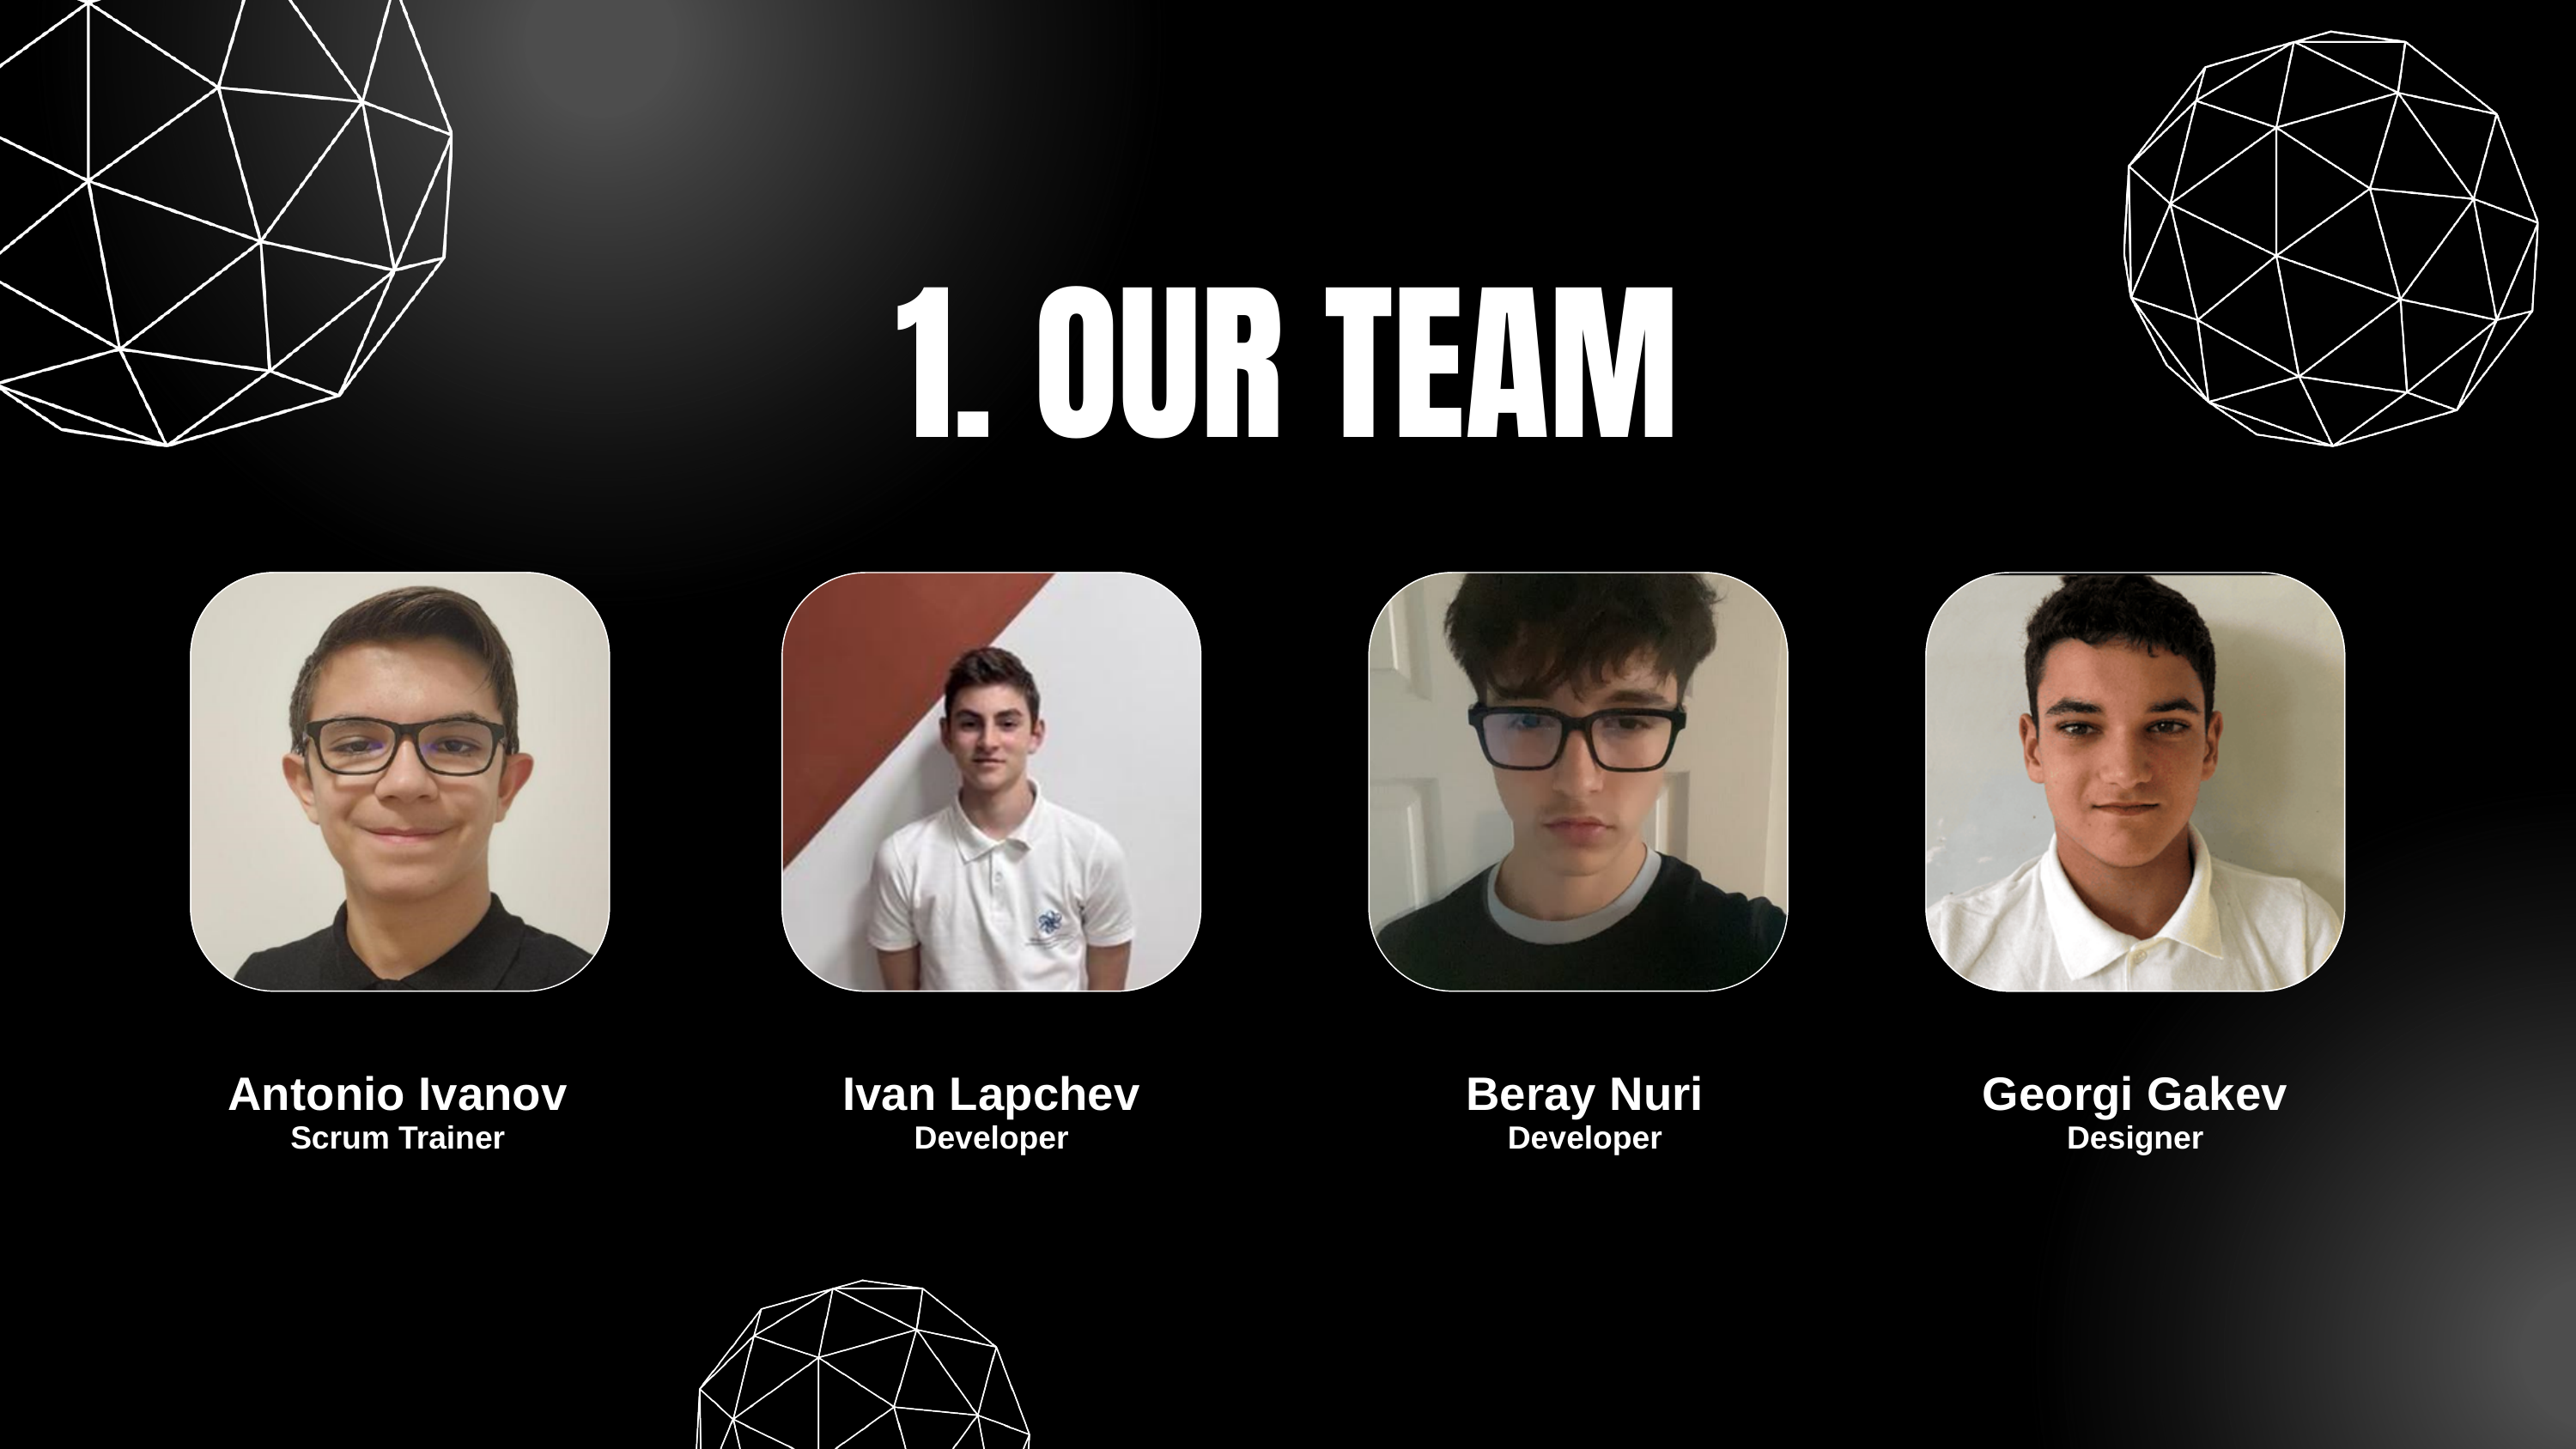

1. OUR TEAM

Antonio Ivanov
Scrum Trainer

Ivan Lapchev
Developer

Beray Nuri
Developer

Georgi Gakev
Designer